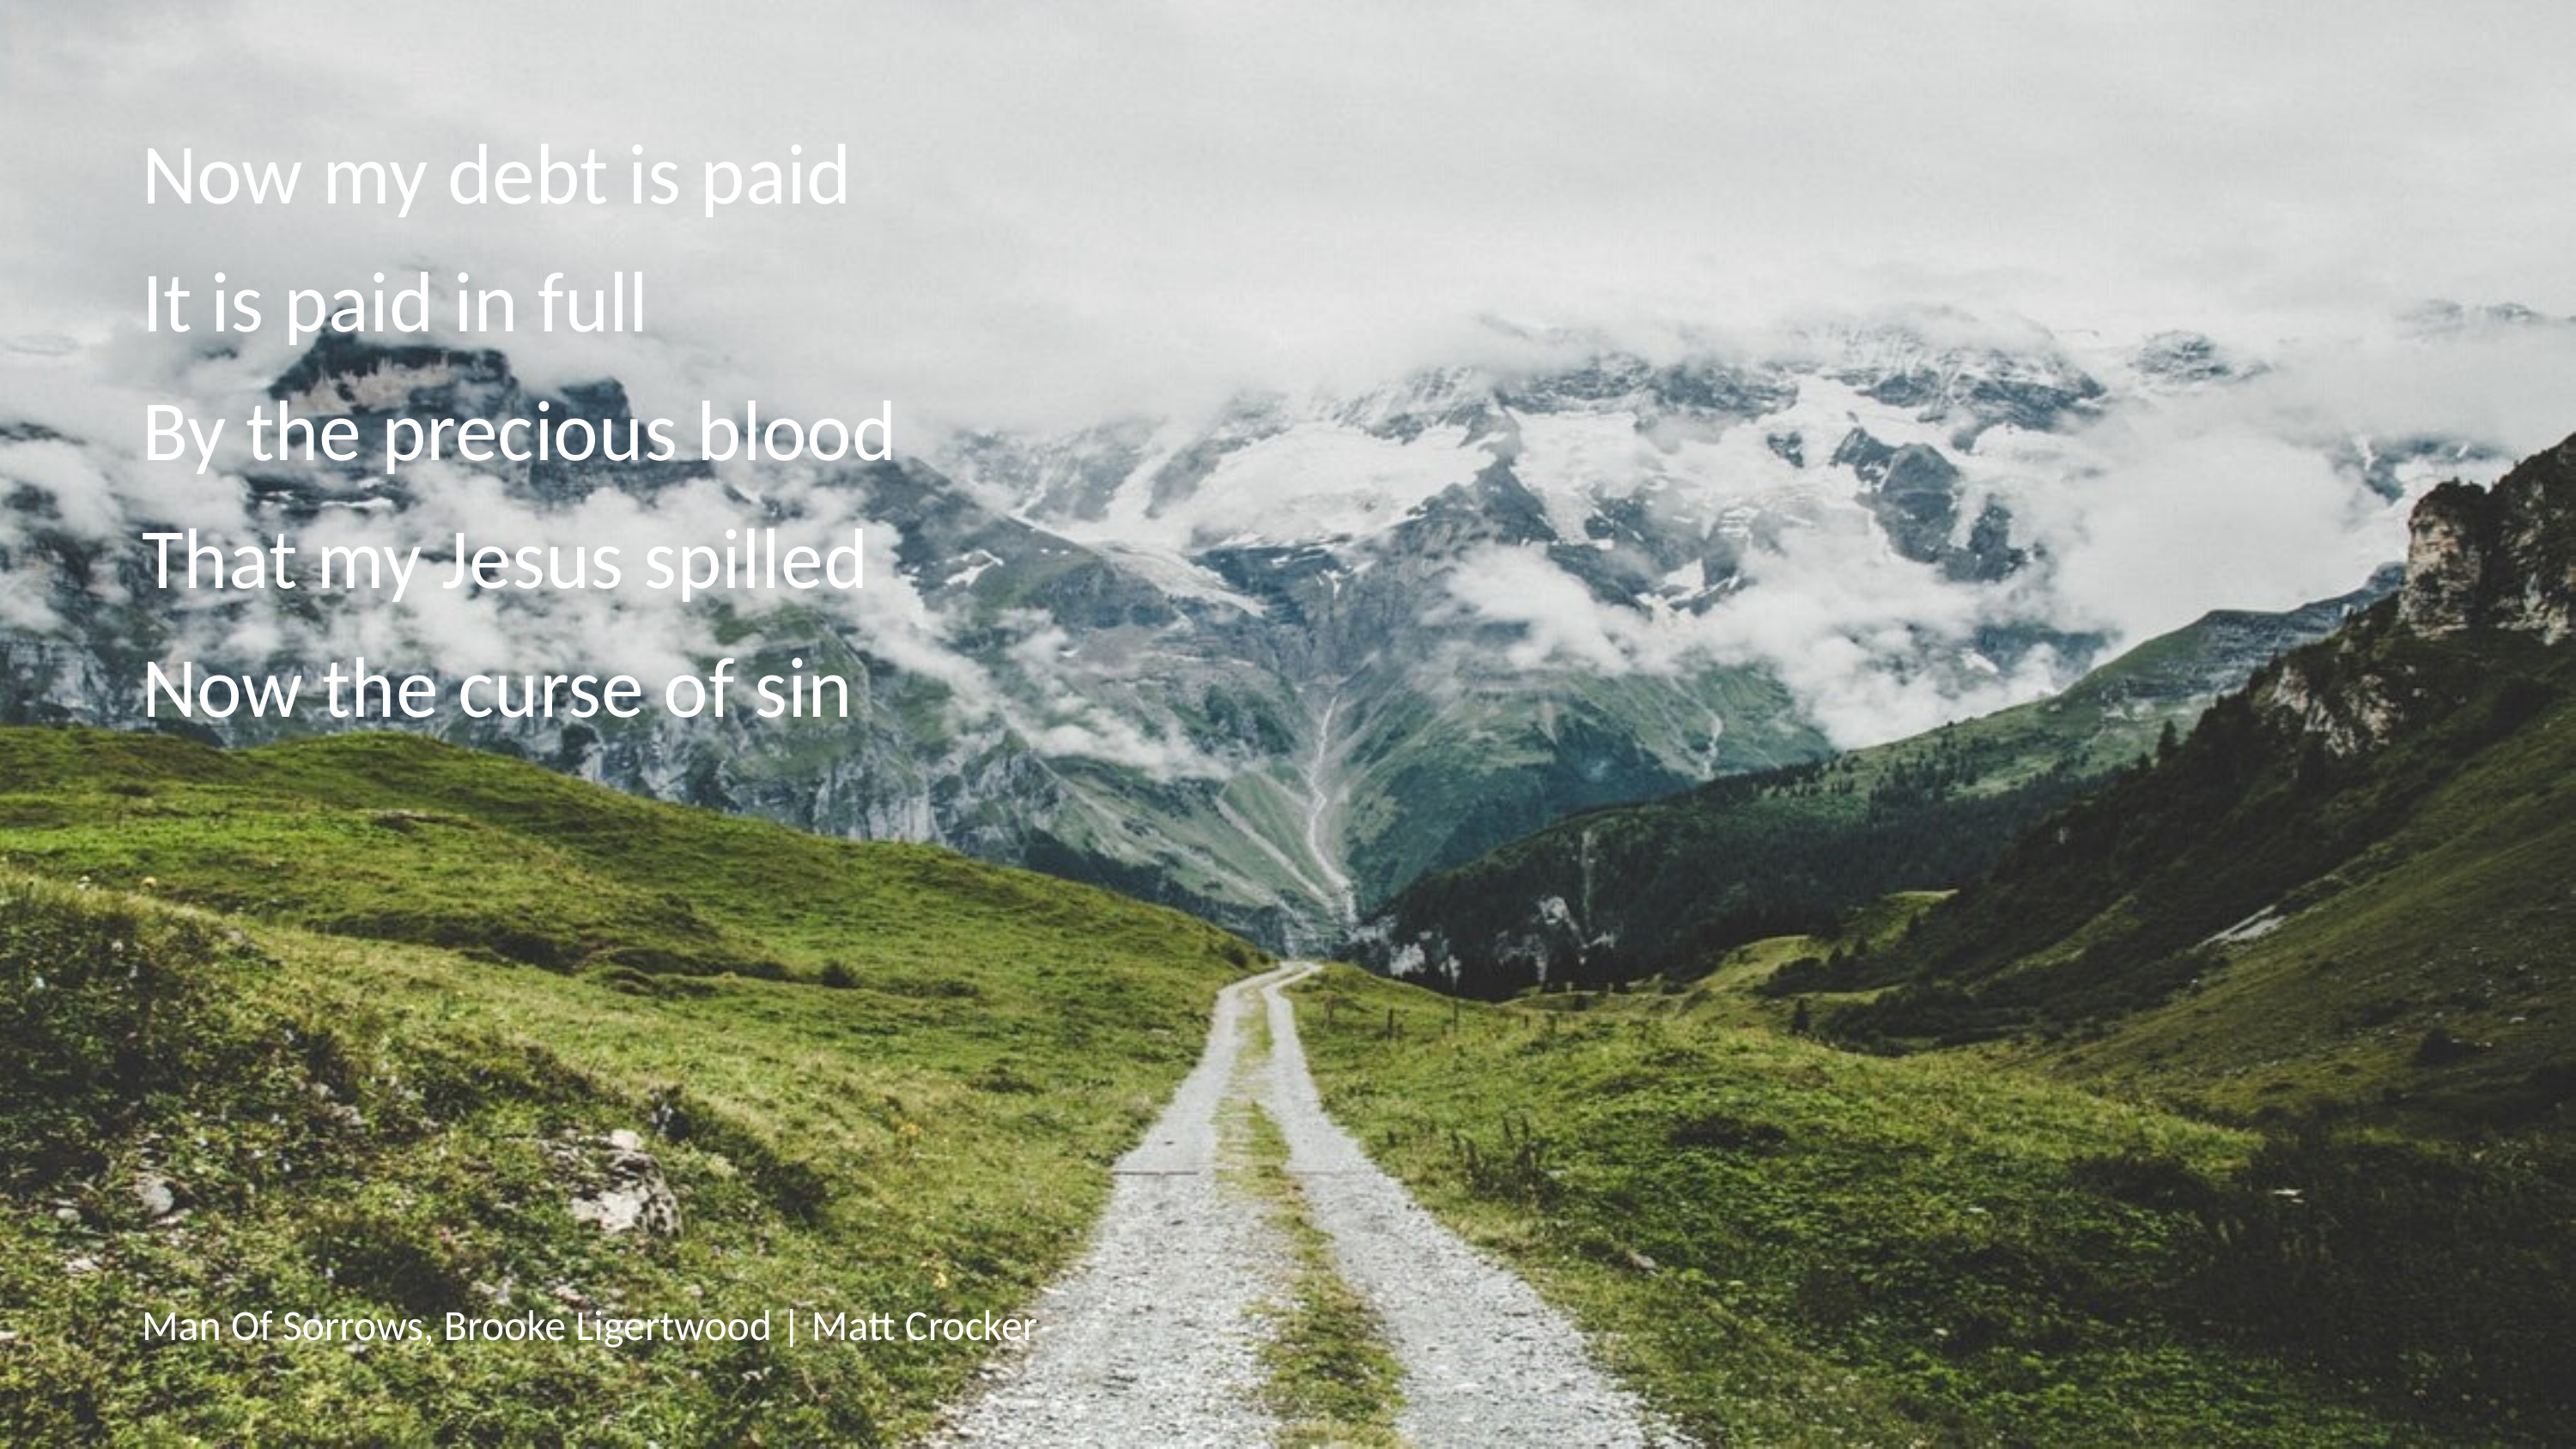

Now my debt is paid
It is paid in full
By the precious blood
That my Jesus spilled
Now the curse of sin

# Man Of Sorrows, Brooke Ligertwood | Matt Crocker